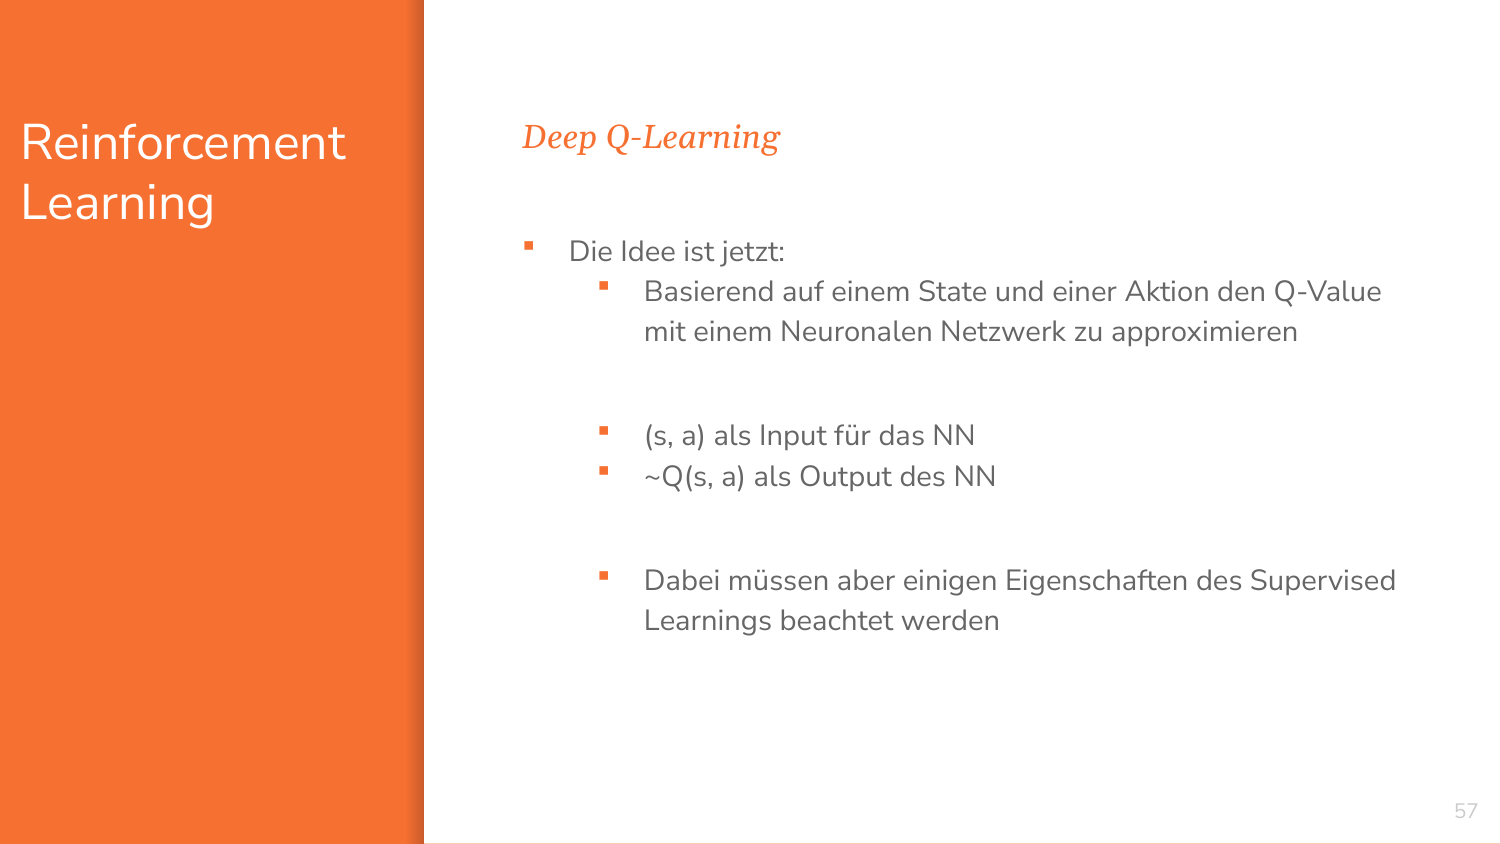

# Reinforcement Learning
Deep Q-Learning
Die Idee ist jetzt:
Basierend auf einem State und einer Aktion den Q-Value mit einem Neuronalen Netzwerk zu approximieren

(s, a) als Input für das NN
~Q(s, a) als Output des NN

Dabei müssen aber einigen Eigenschaften des Supervised Learnings beachtet werden

57